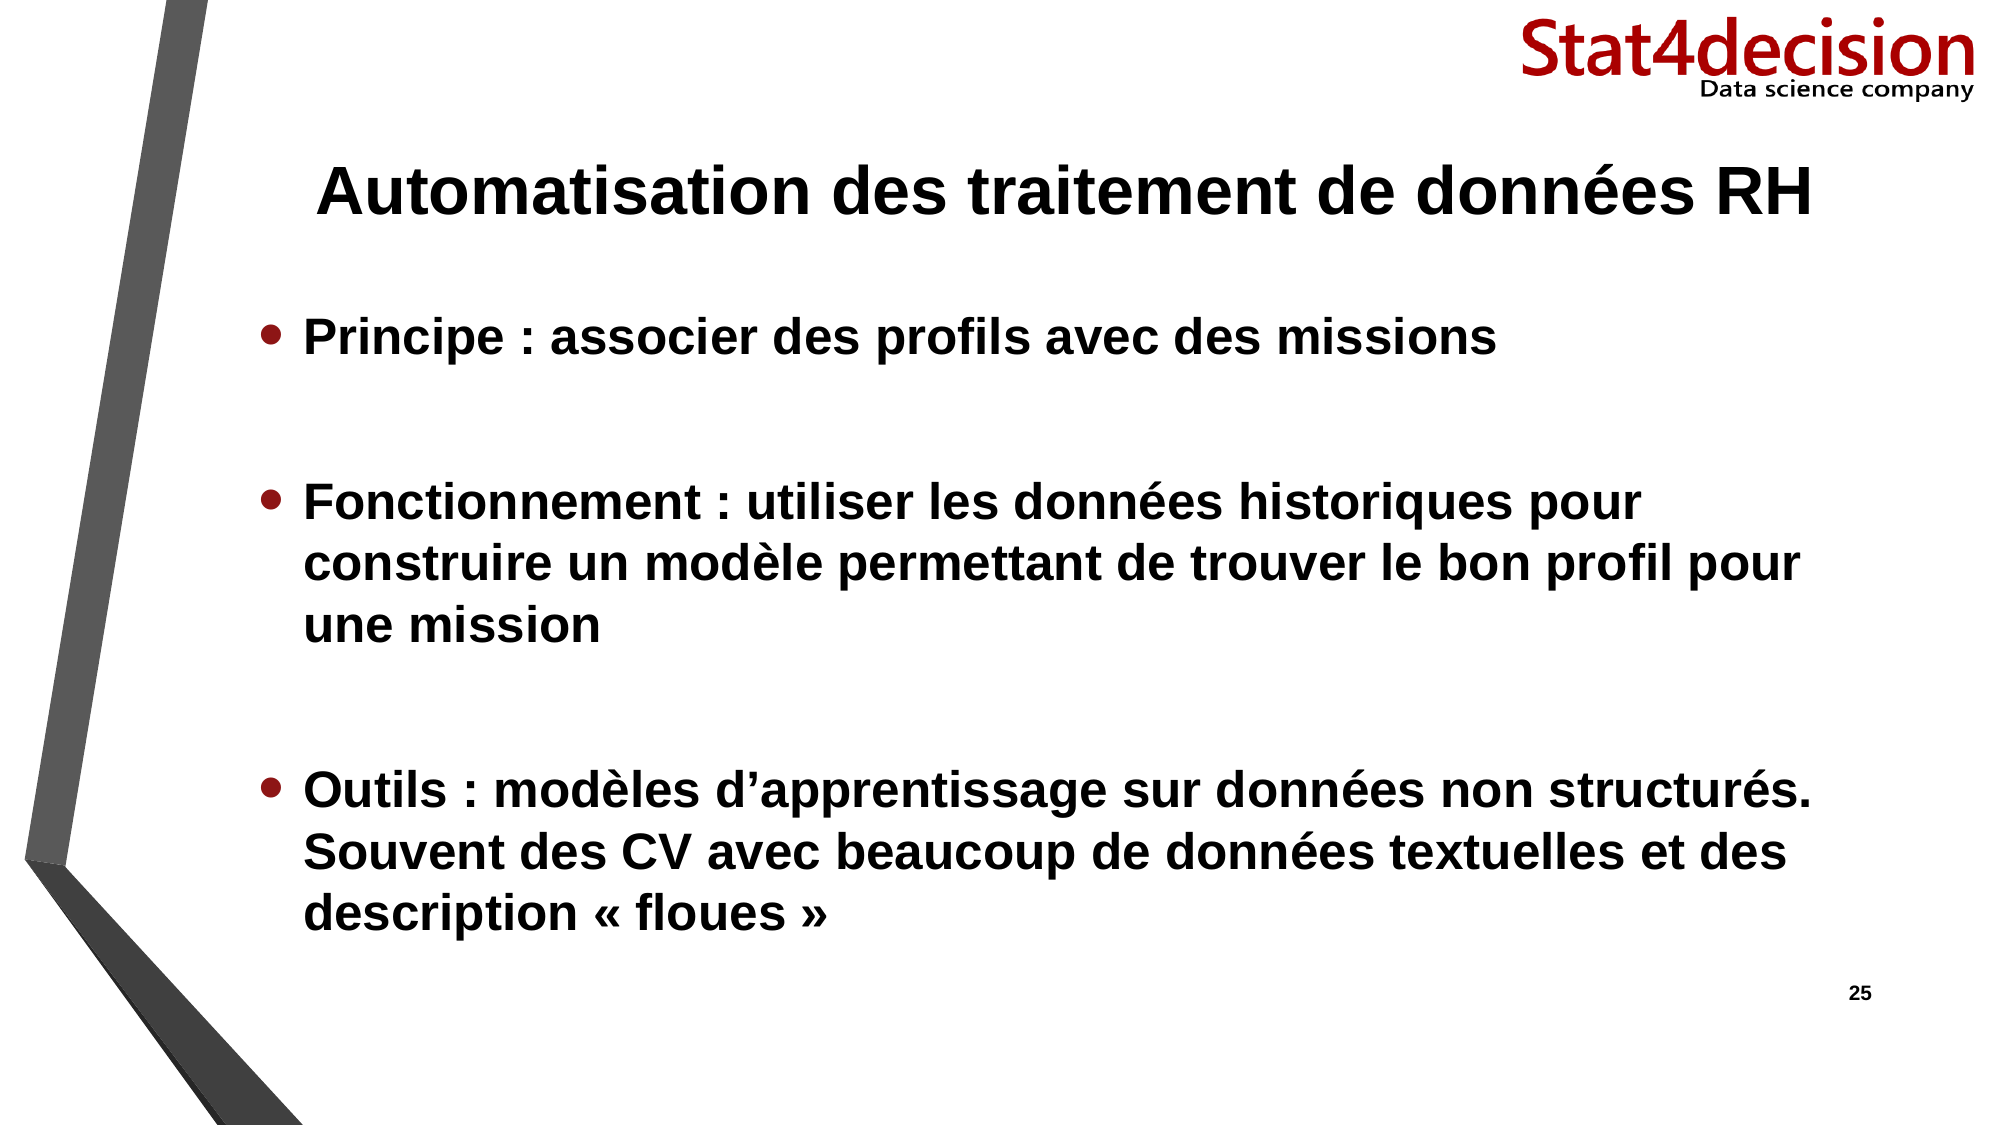

# Automatisation des traitement de données RH
Principe : associer des profils avec des missions

Fonctionnement : utiliser les données historiques pour construire un modèle permettant de trouver le bon profil pour une mission

Outils : modèles d’apprentissage sur données non structurés. Souvent des CV avec beaucoup de données textuelles et des description « floues »
25